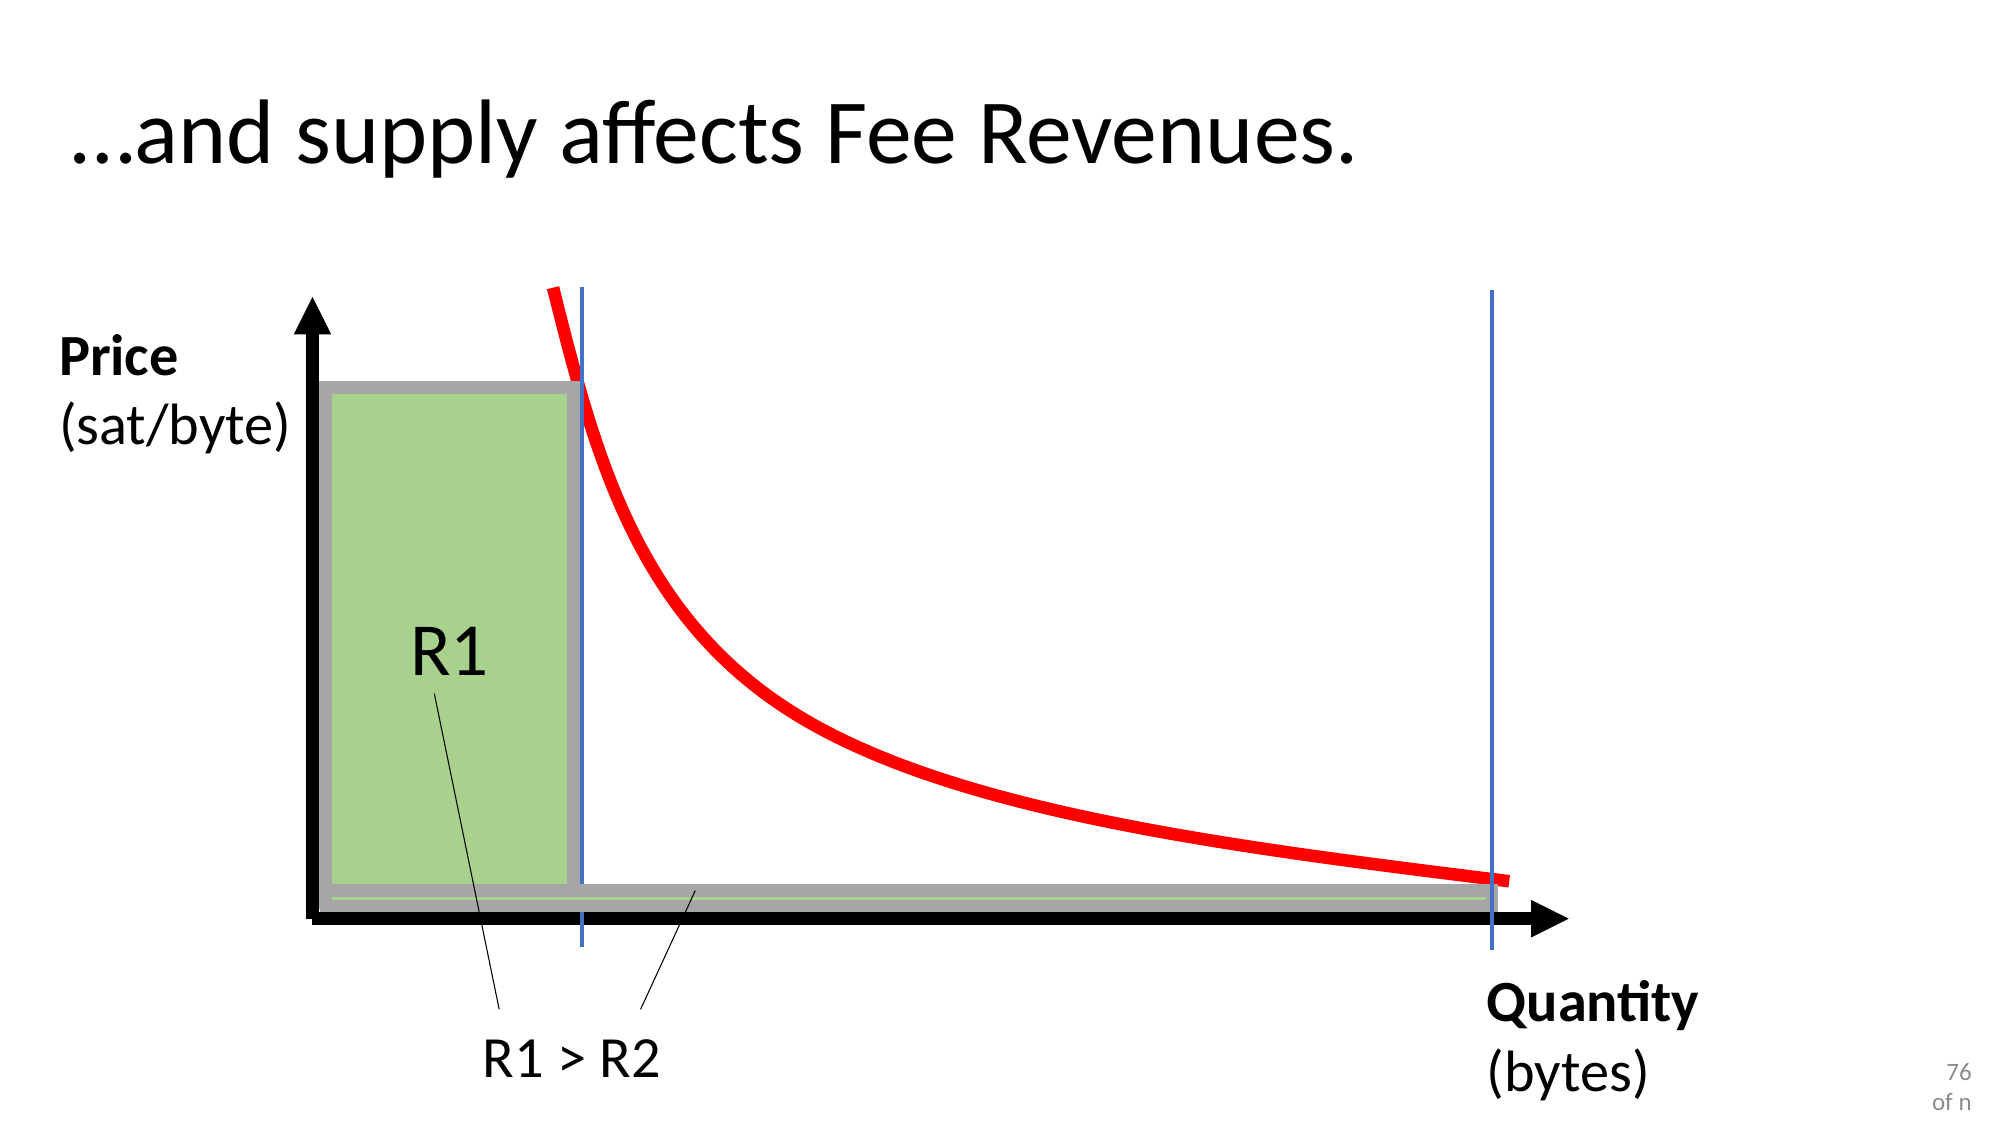

# …and supply affects Fee Revenues.

Price
(sat/byte)
R1

Quantity
(bytes)
R1 > R2
76 of n